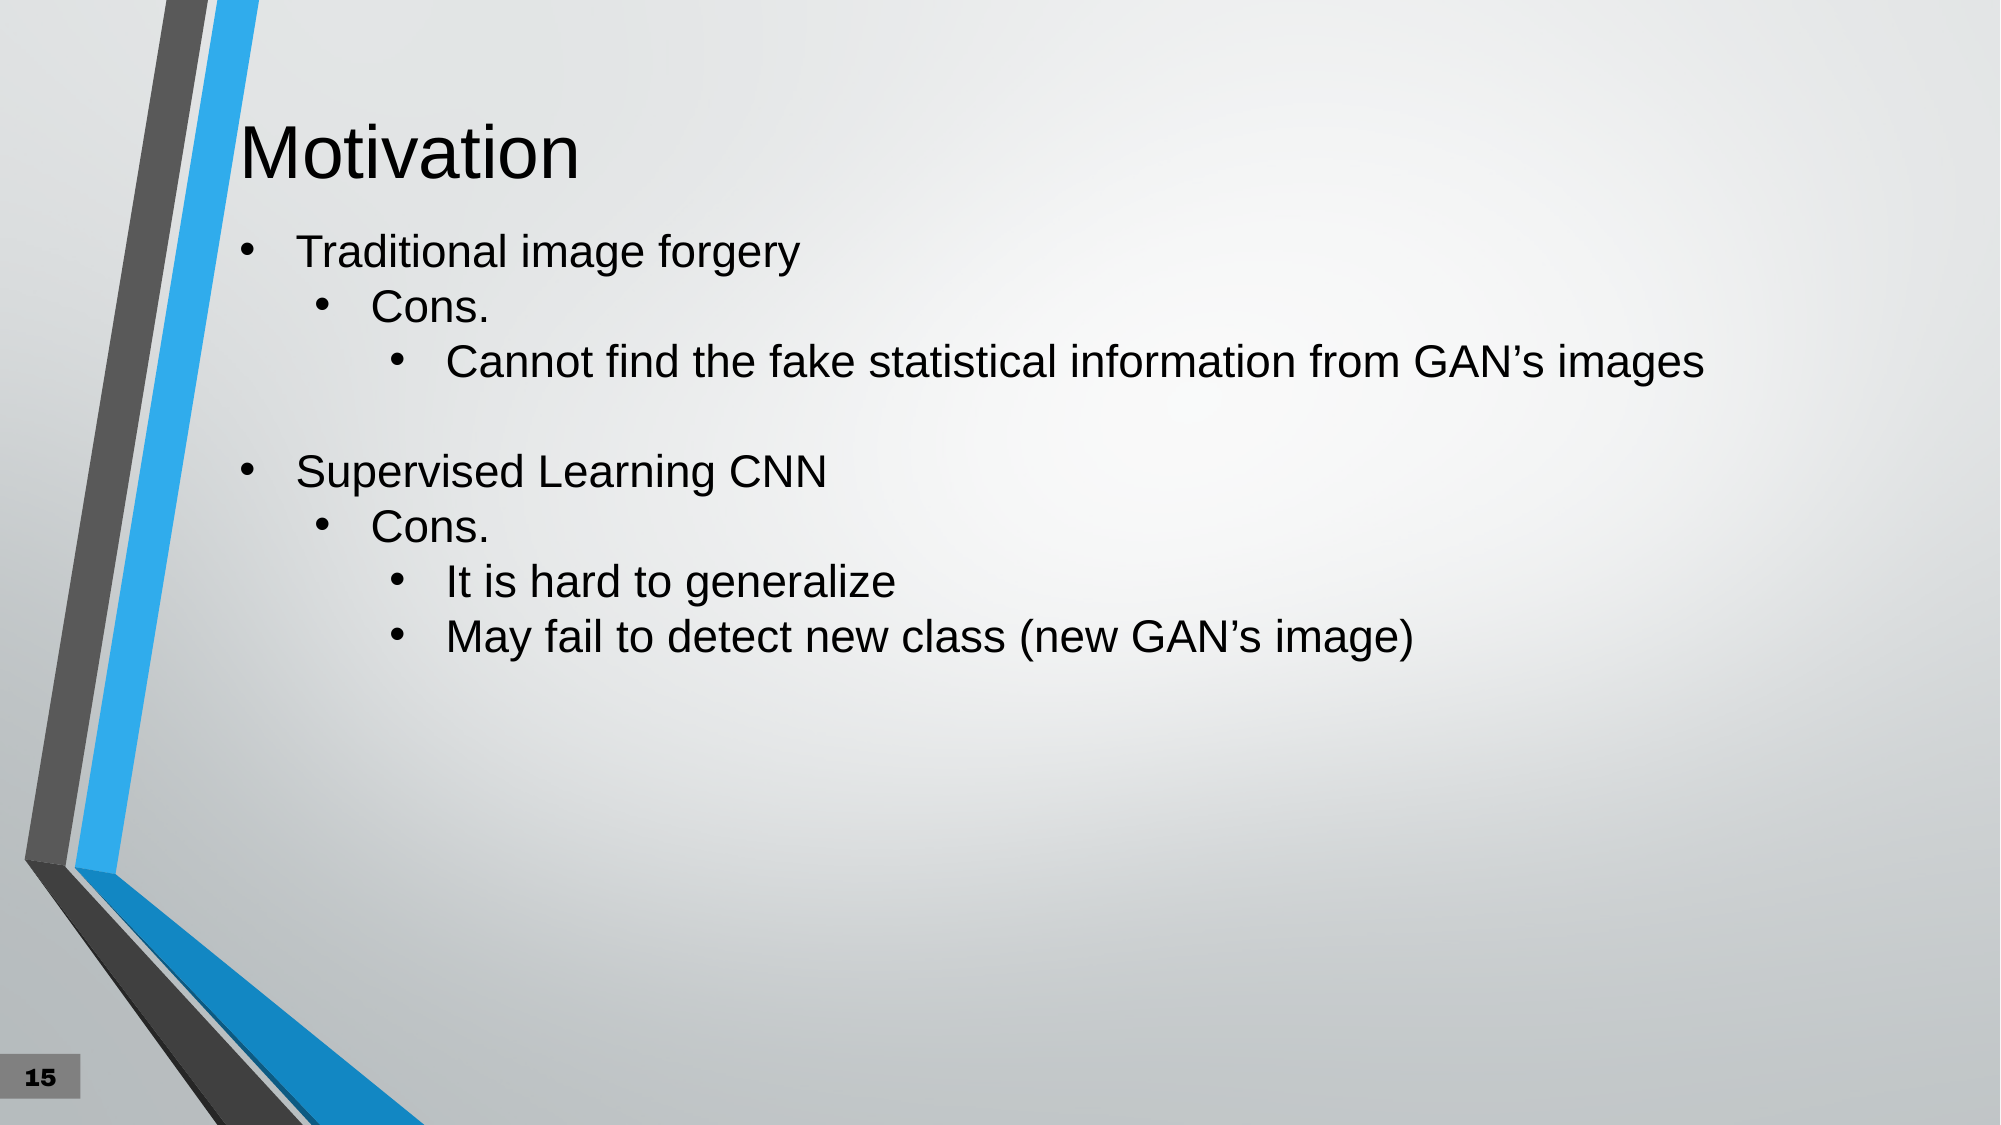

# Motivation
Traditional image forgery
Cons.
Cannot find the fake statistical information from GAN’s images

Supervised Learning CNN
Cons.
It is hard to generalize
May fail to detect new class (new GAN’s image)

15